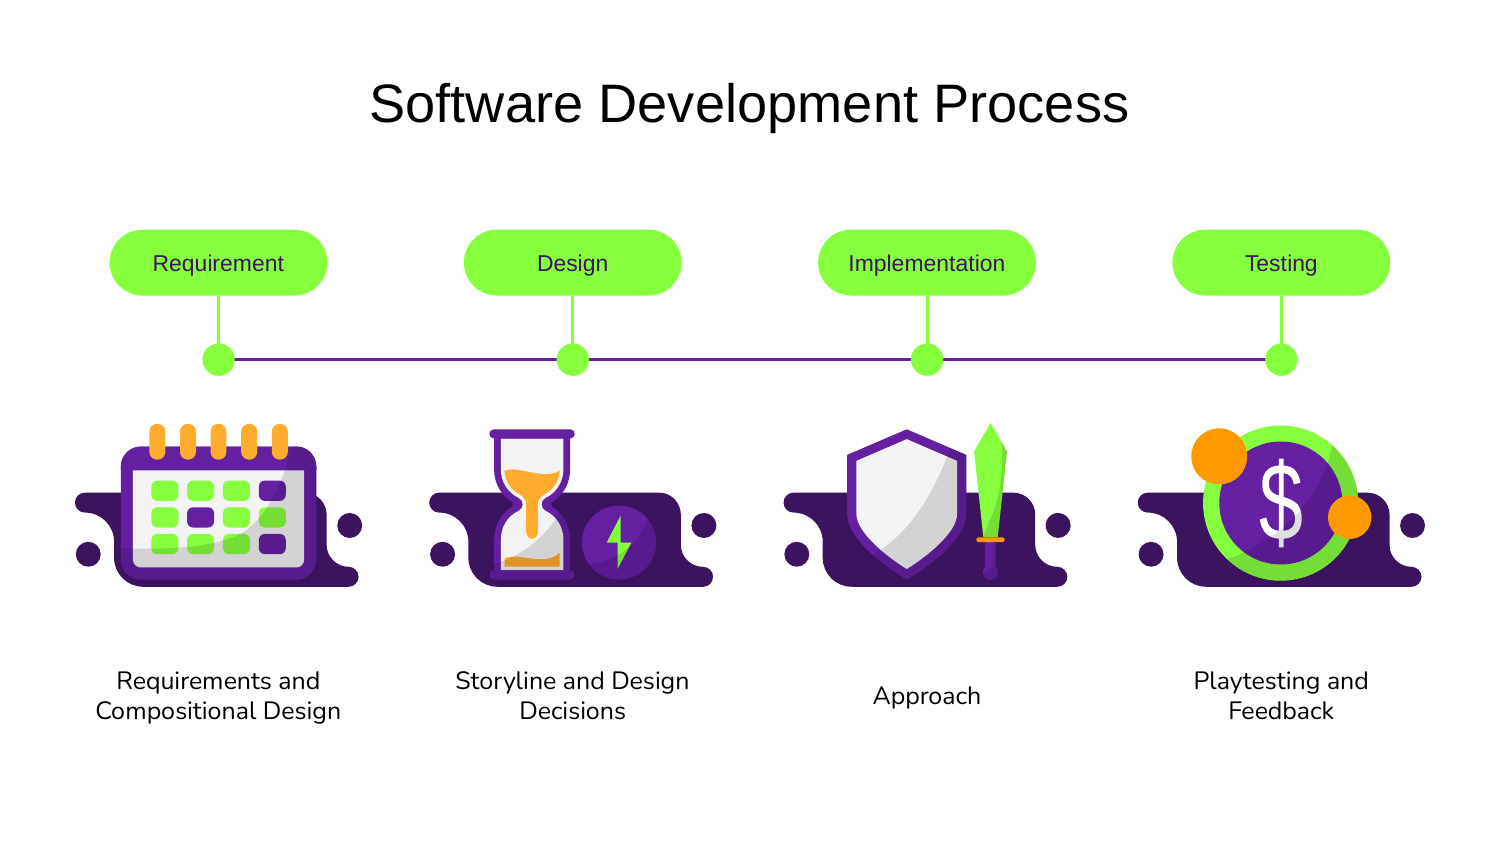

# Software Development Process
Requirement
Requirements and Compositional Design

Design
Storyline and Design Decisions

Implementation
Approach

Testing
Playtesting and Feedback

$